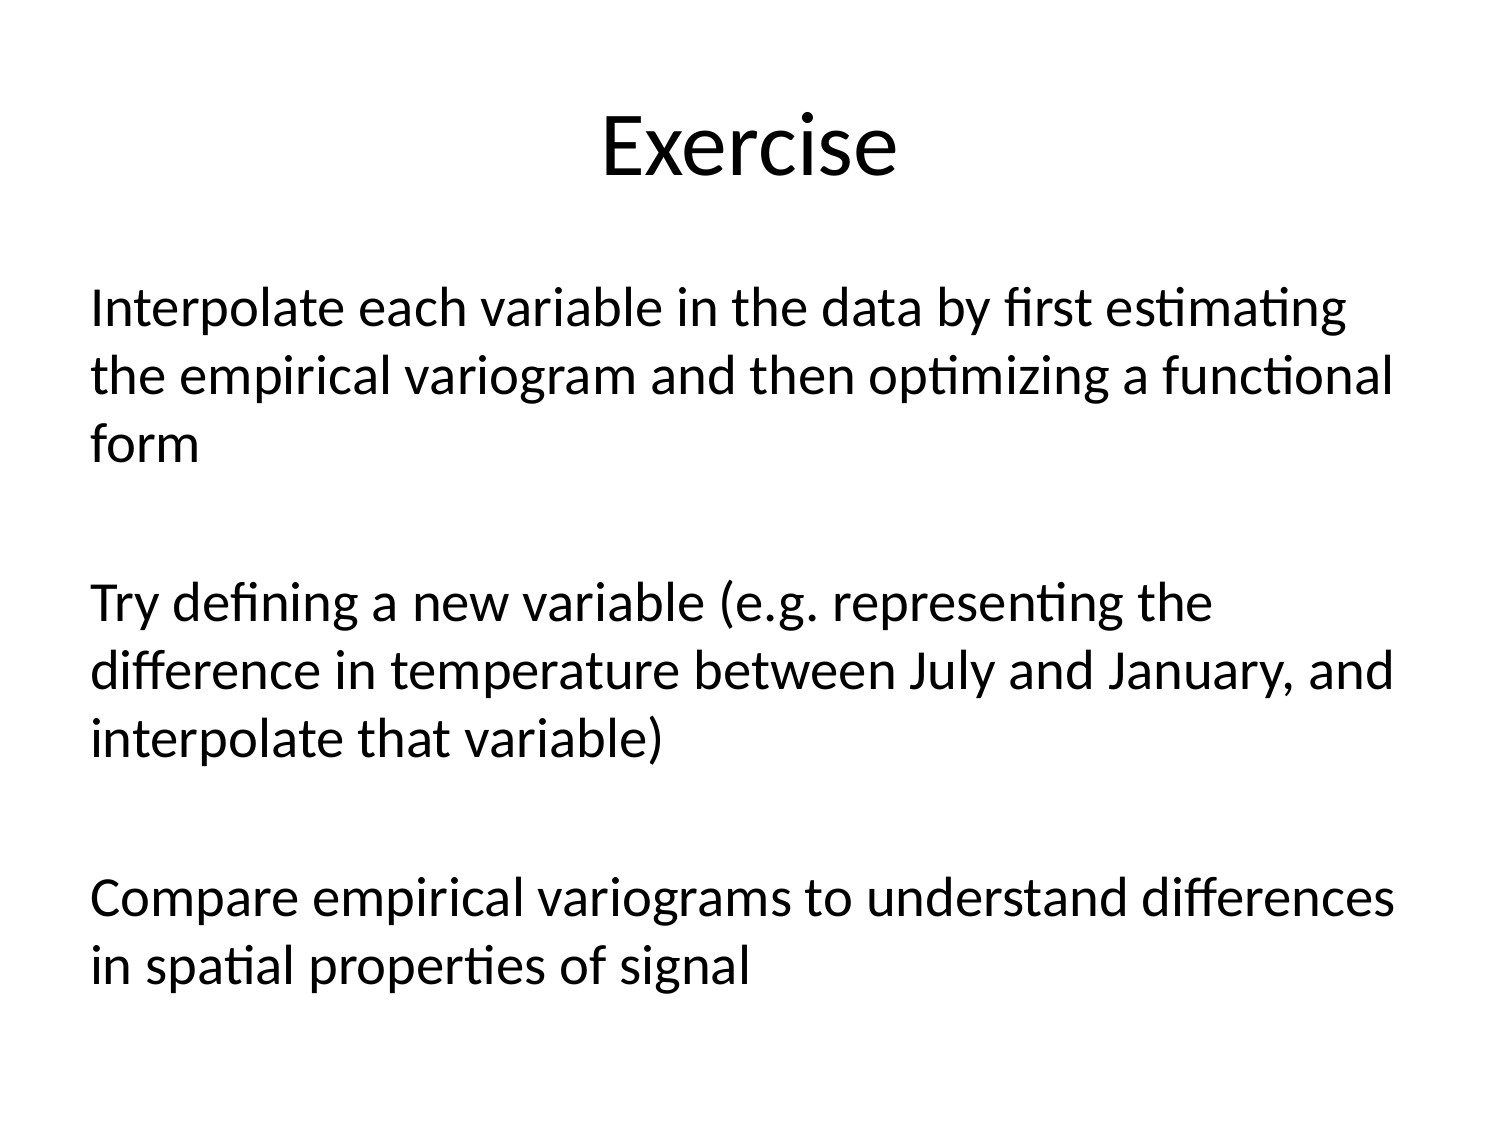

# Exercise
Interpolate each variable in the data by first estimating the empirical variogram and then optimizing a functional form

Try defining a new variable (e.g. representing the difference in temperature between July and January, and interpolate that variable)

Compare empirical variograms to understand differences in spatial properties of signal